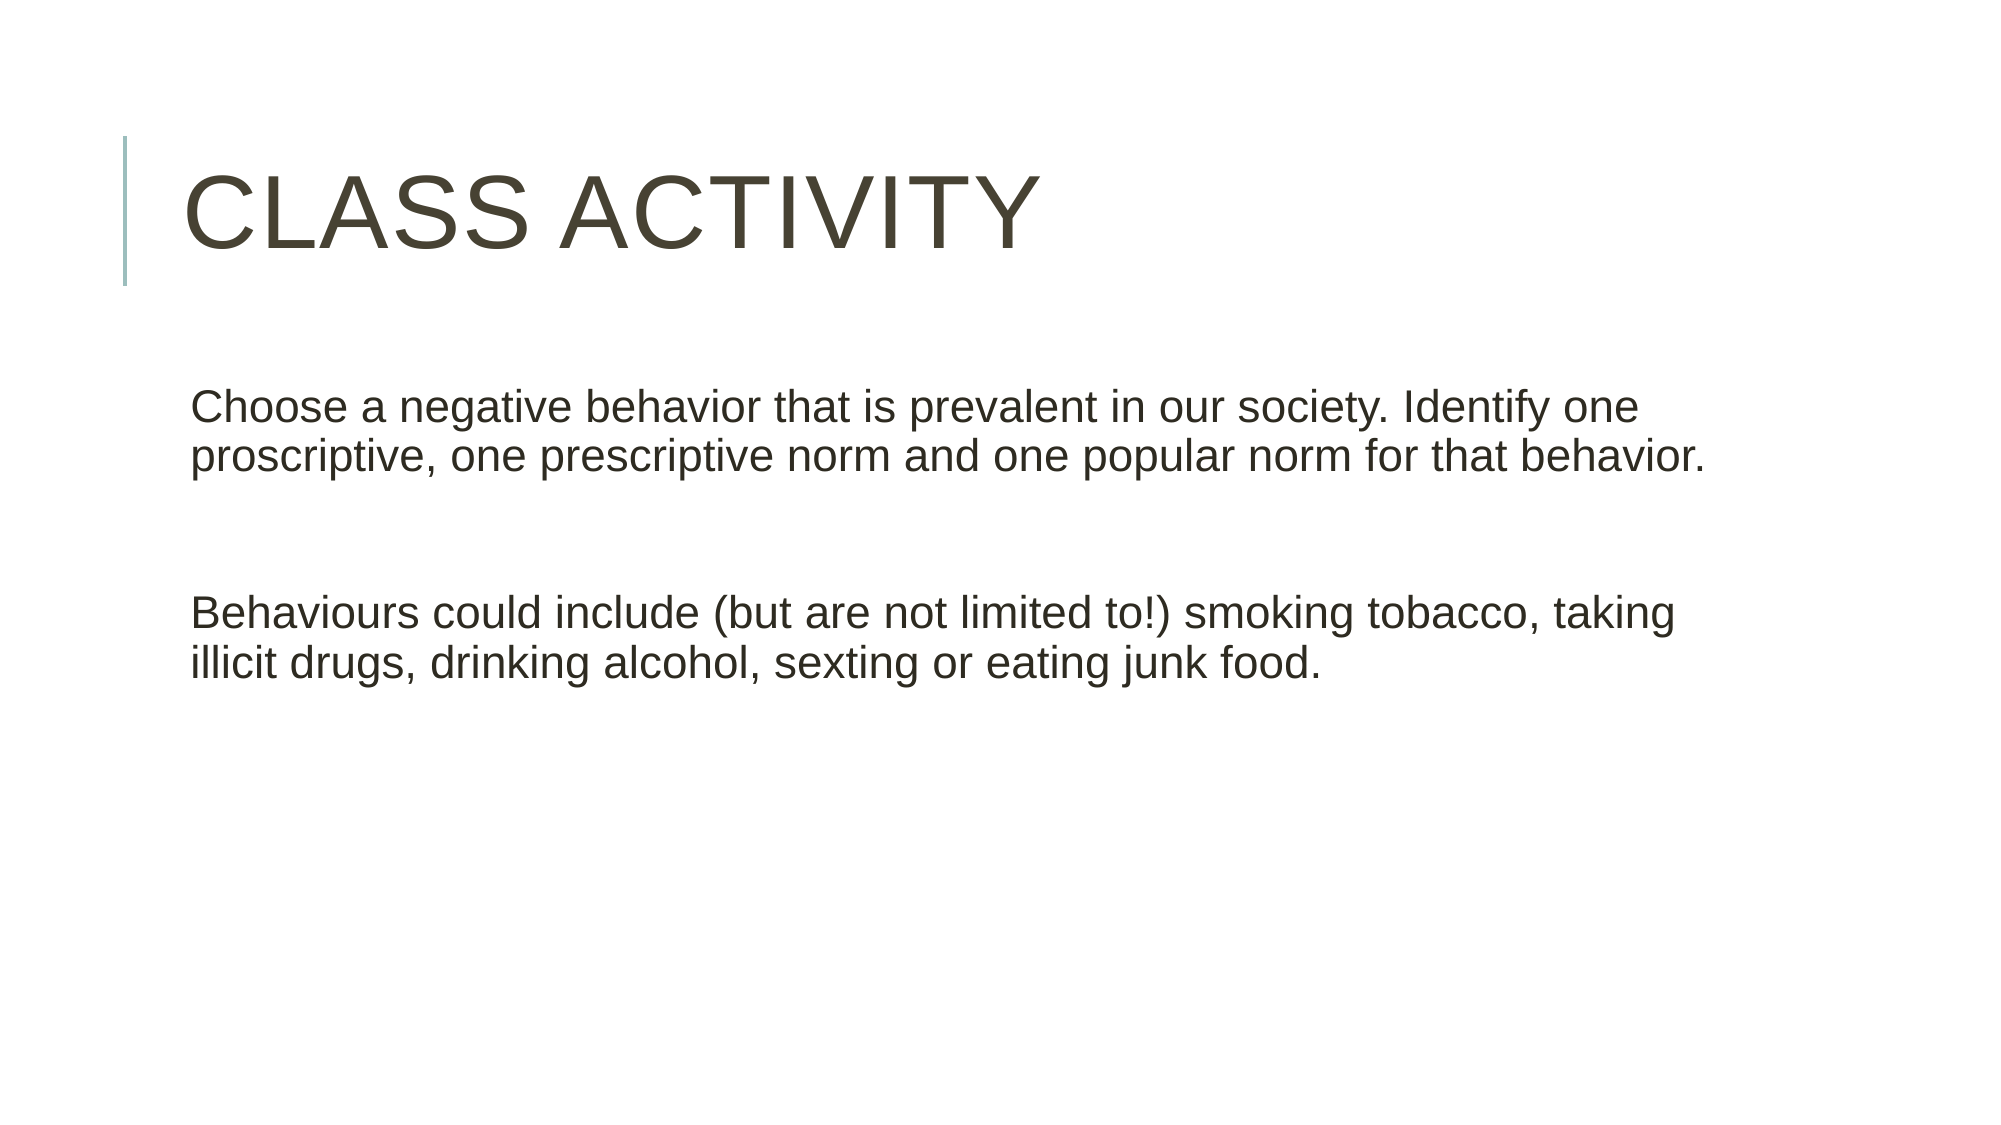

# Class activity
Choose a negative behavior that is prevalent in our society. Identify one proscriptive, one prescriptive norm and one popular norm for that behavior.

Behaviours could include (but are not limited to!) smoking tobacco, taking illicit drugs, drinking alcohol, sexting or eating junk food.